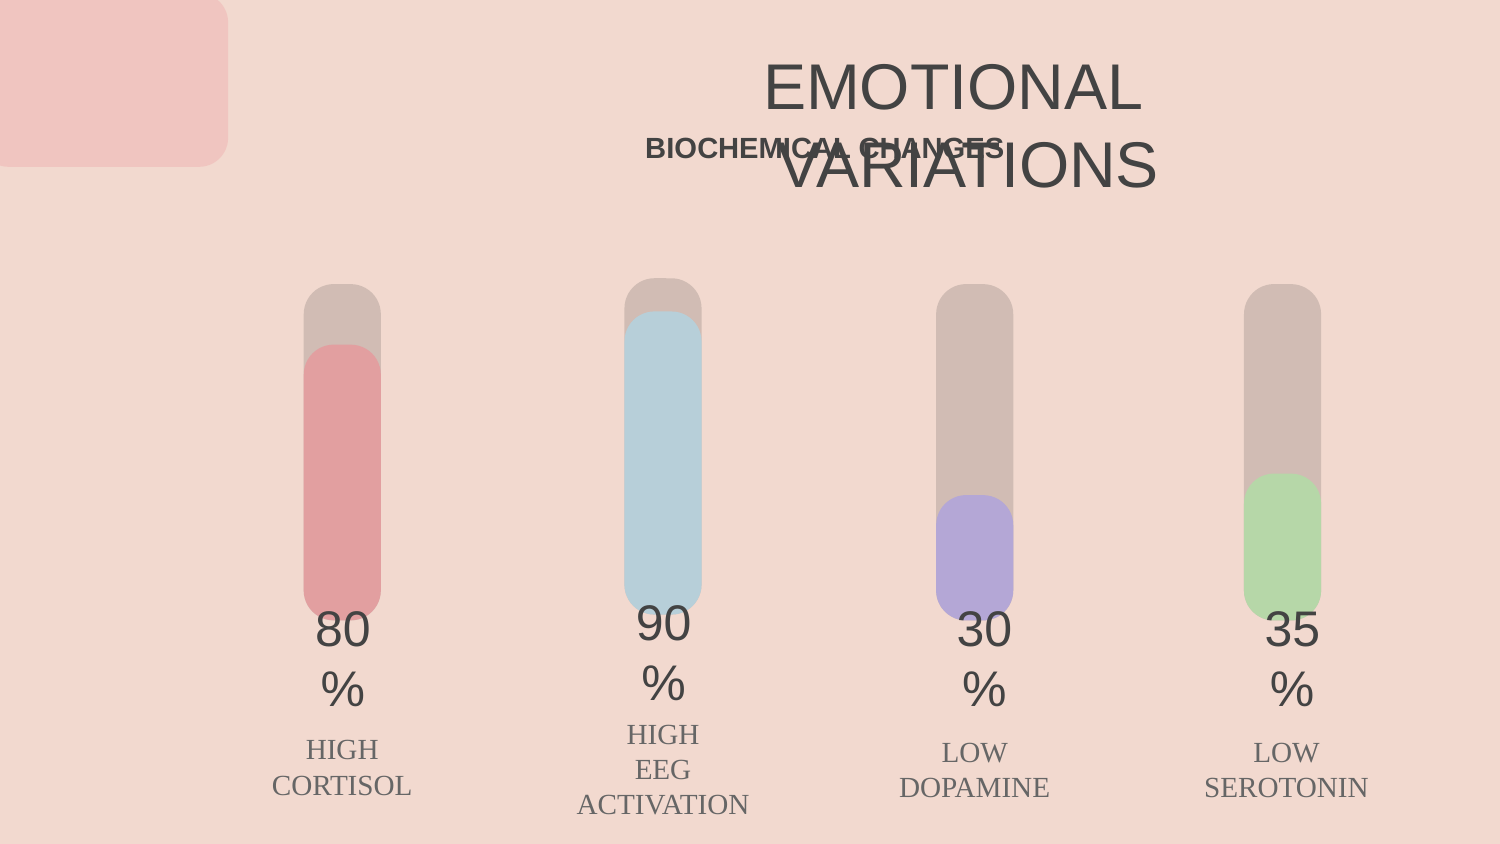

# EMOTIONAL  VARIATIONS
BIOCHEMICAL CHANGES

90%
80%
30%
35%
HIGH
CORTISOL
HIGH
EEG ACTIVATION
LOW
DOPAMINE
LOW
SEROTONIN